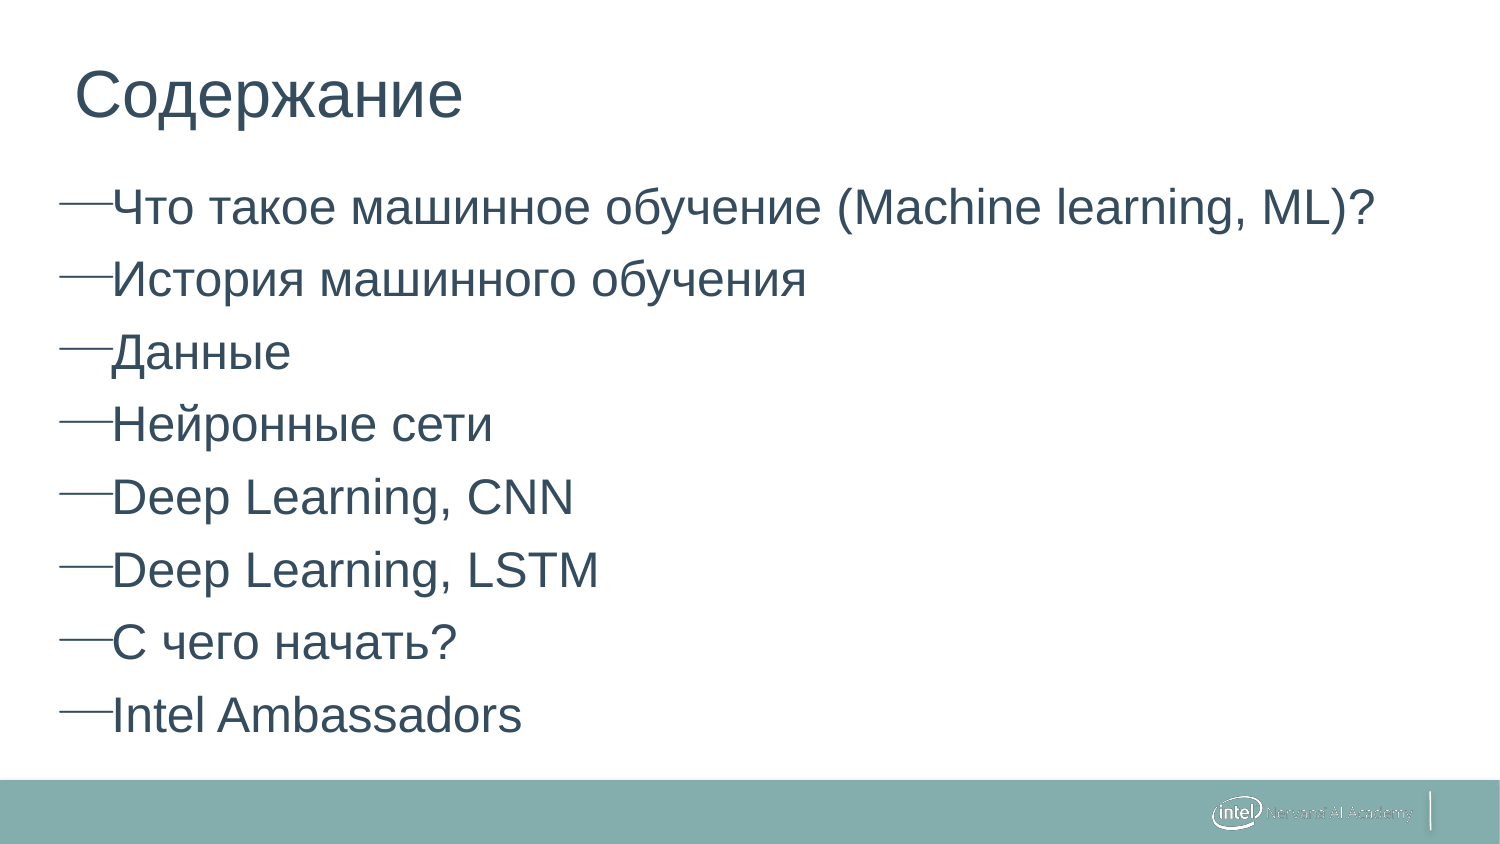

# Содержание
Что такое машинное обучение (Machine learning, ML)?
История машинного обучения
Данные
Нейронные сети
Deep Learning, CNN
Deep Learning, LSTM
С чего начать?
Intel Ambassadors